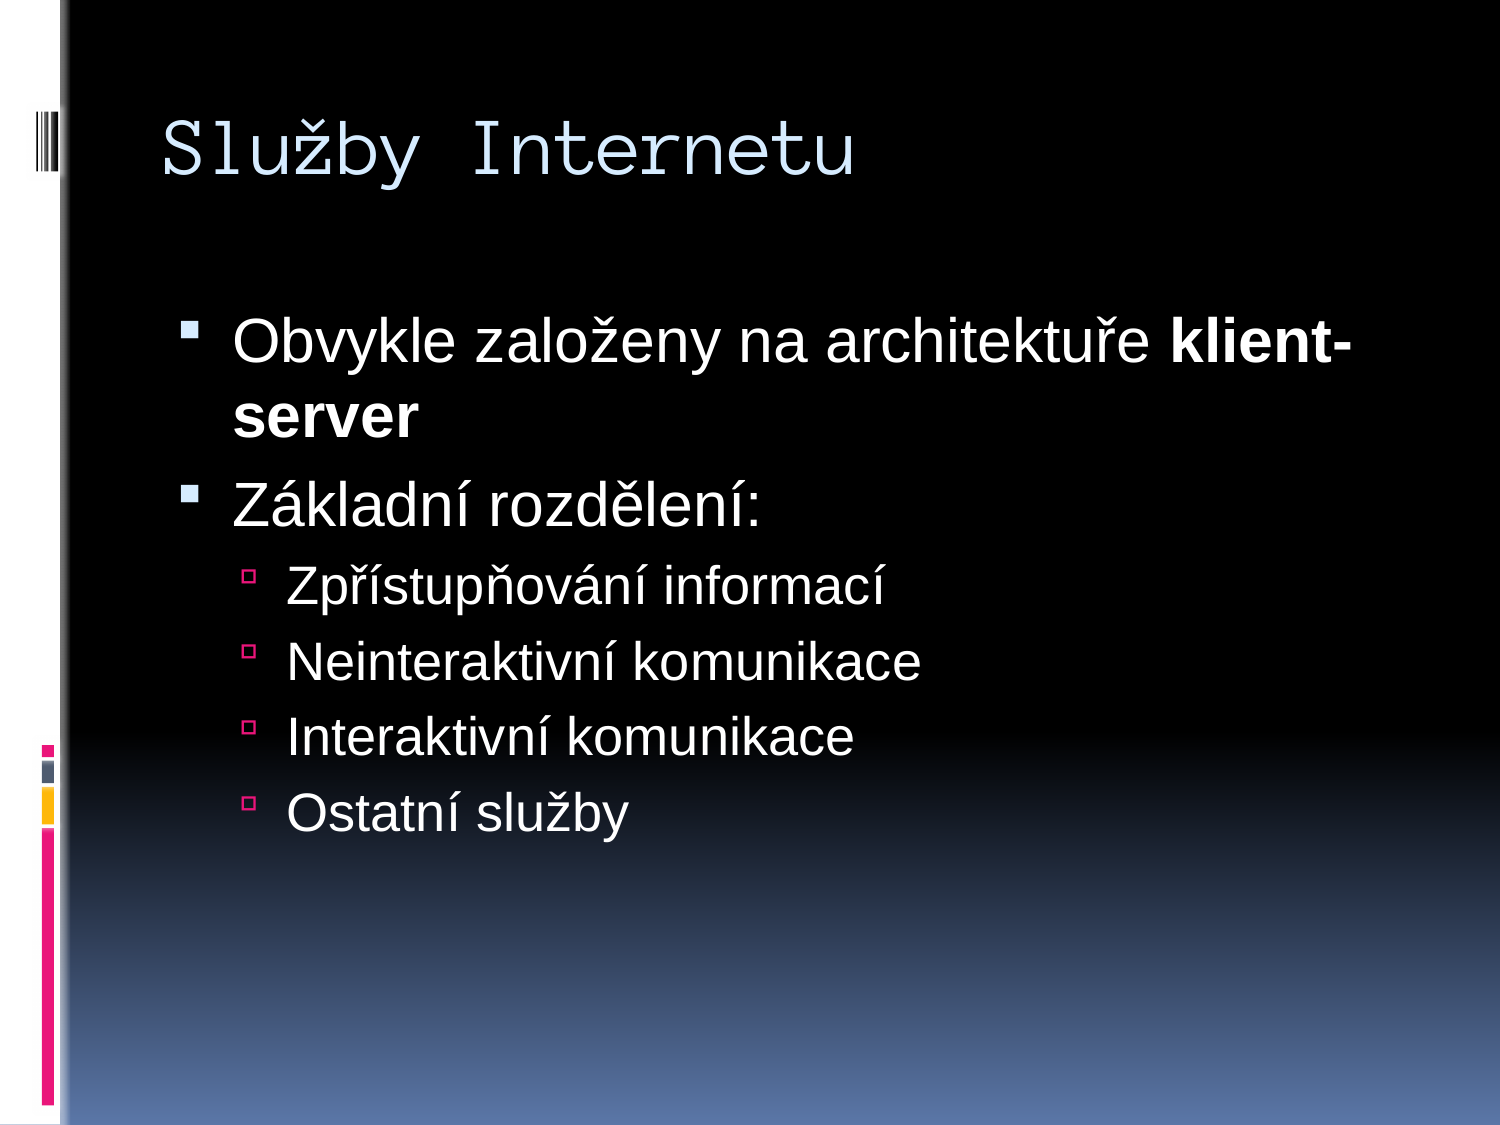

# Služby Internetu
Obvykle založeny na architektuře klient-server
Základní rozdělení:
Zpřístupňování informací
Neinteraktivní komunikace
Interaktivní komunikace
Ostatní služby